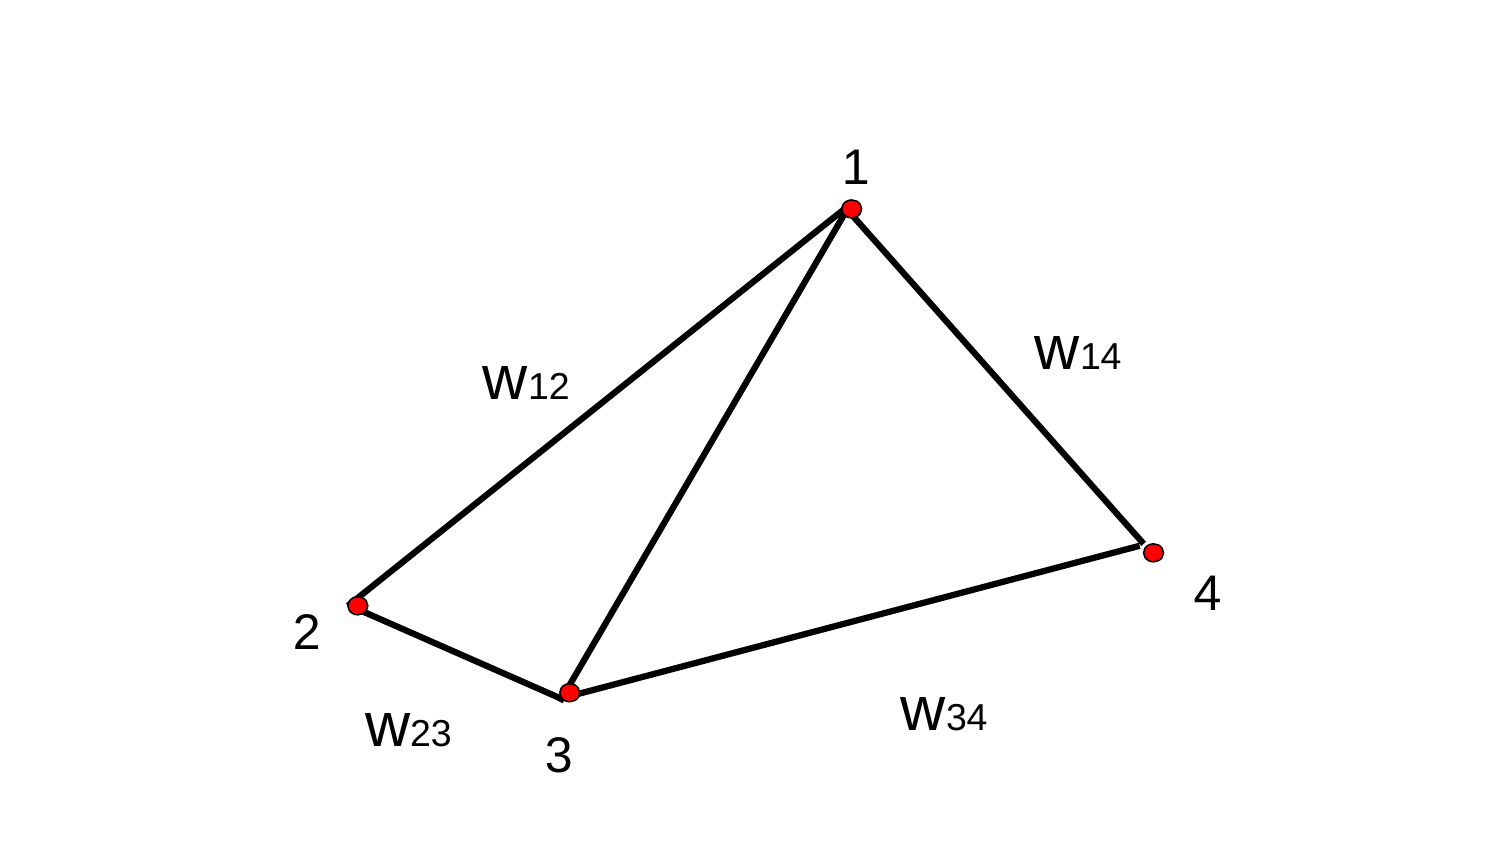

#
1

w14
w12

4
2

w34
w23

3